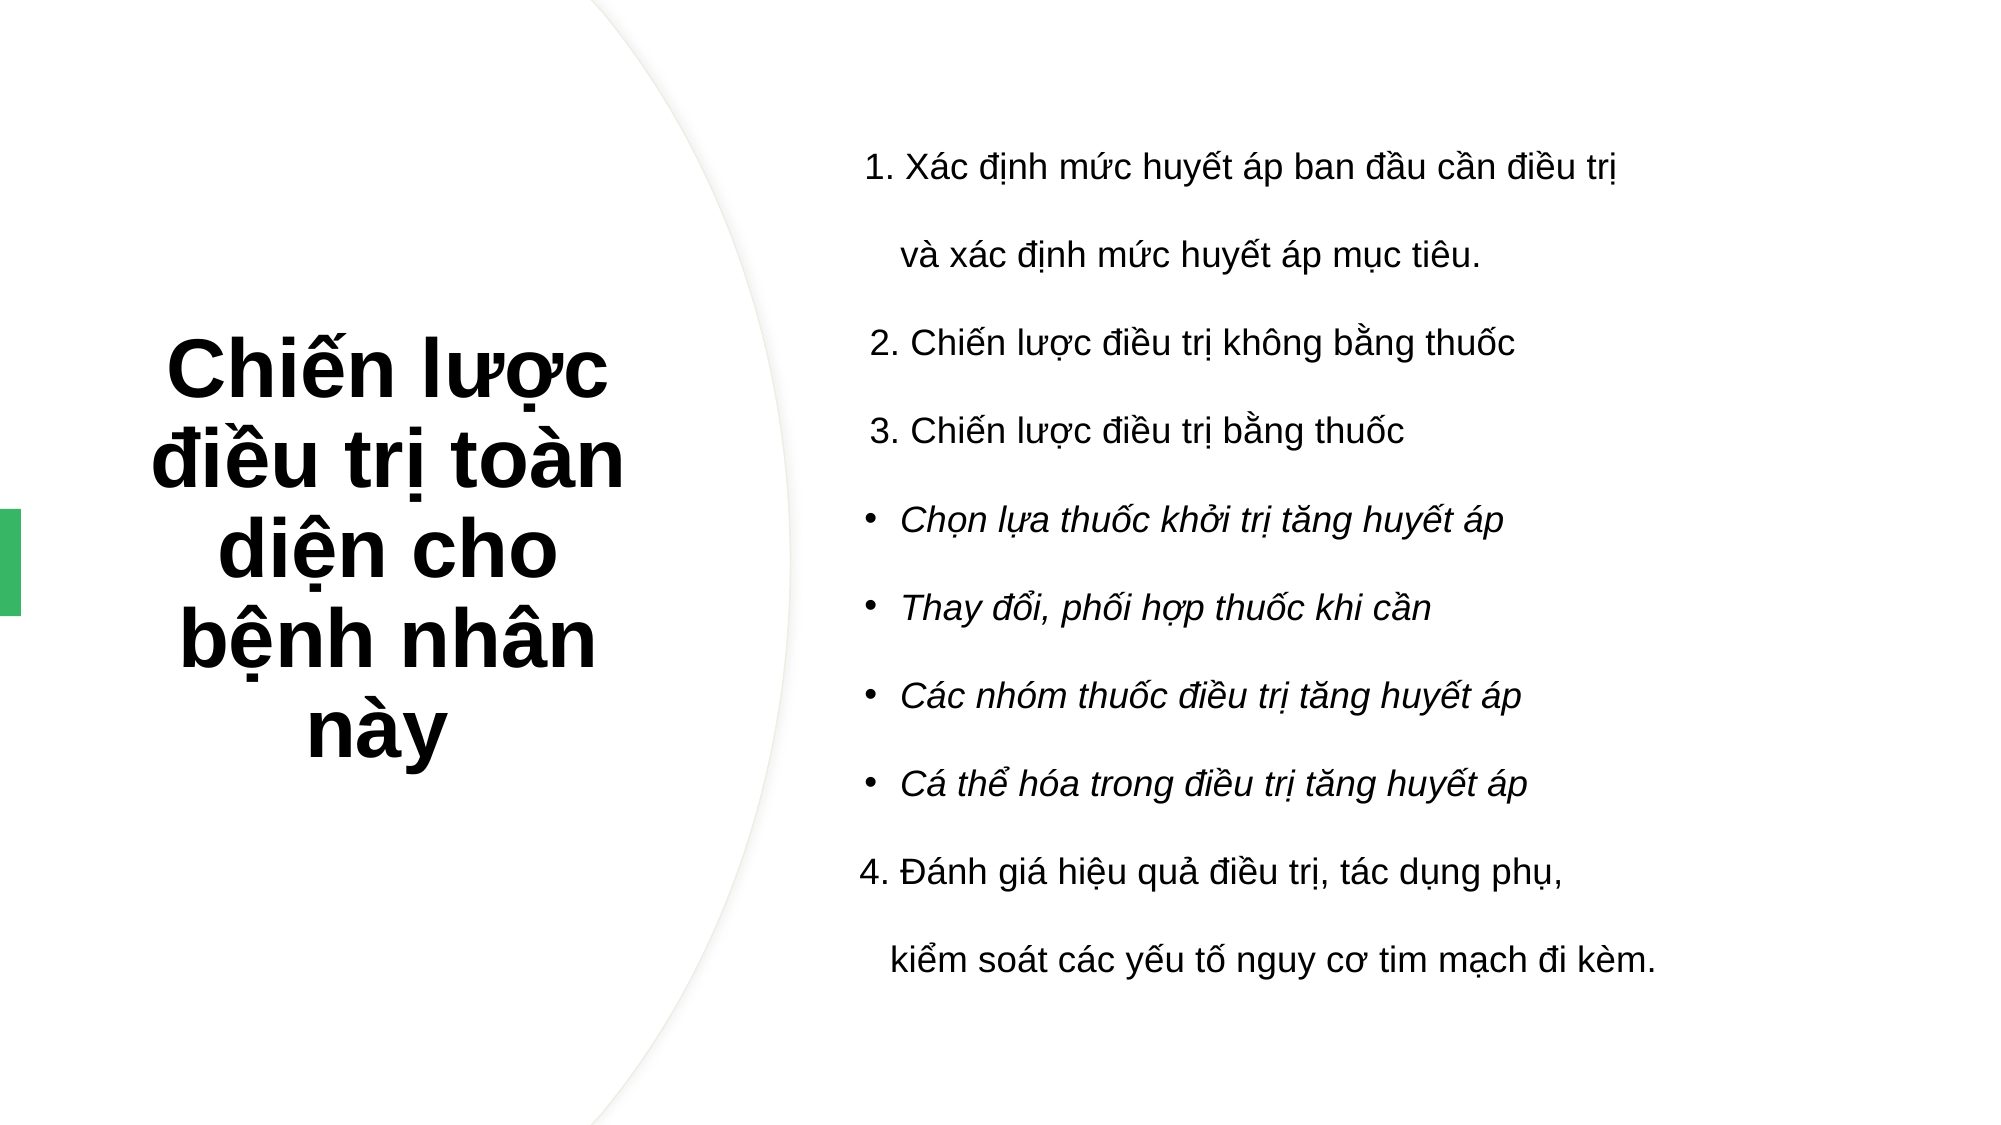

1. Xác định mức huyết áp ban đầu cần điều trị
       và xác định mức huyết áp mục tiêu.
    2. Chiến lược điều trị không bằng thuốc
    3. Chiến lược điều trị bằng thuốc
Chọn lựa thuốc khởi trị tăng huyết áp
Thay đổi, phối hợp thuốc khi cần
Các nhóm thuốc điều trị tăng huyết áp
Cá thể hóa trong điều trị tăng huyết áp
   4. Đánh giá hiệu quả điều trị, tác dụng phụ,
      kiểm soát các yếu tố nguy cơ tim mạch đi kèm.

Chiến lược điều trị toàn diện cho bệnh nhân này